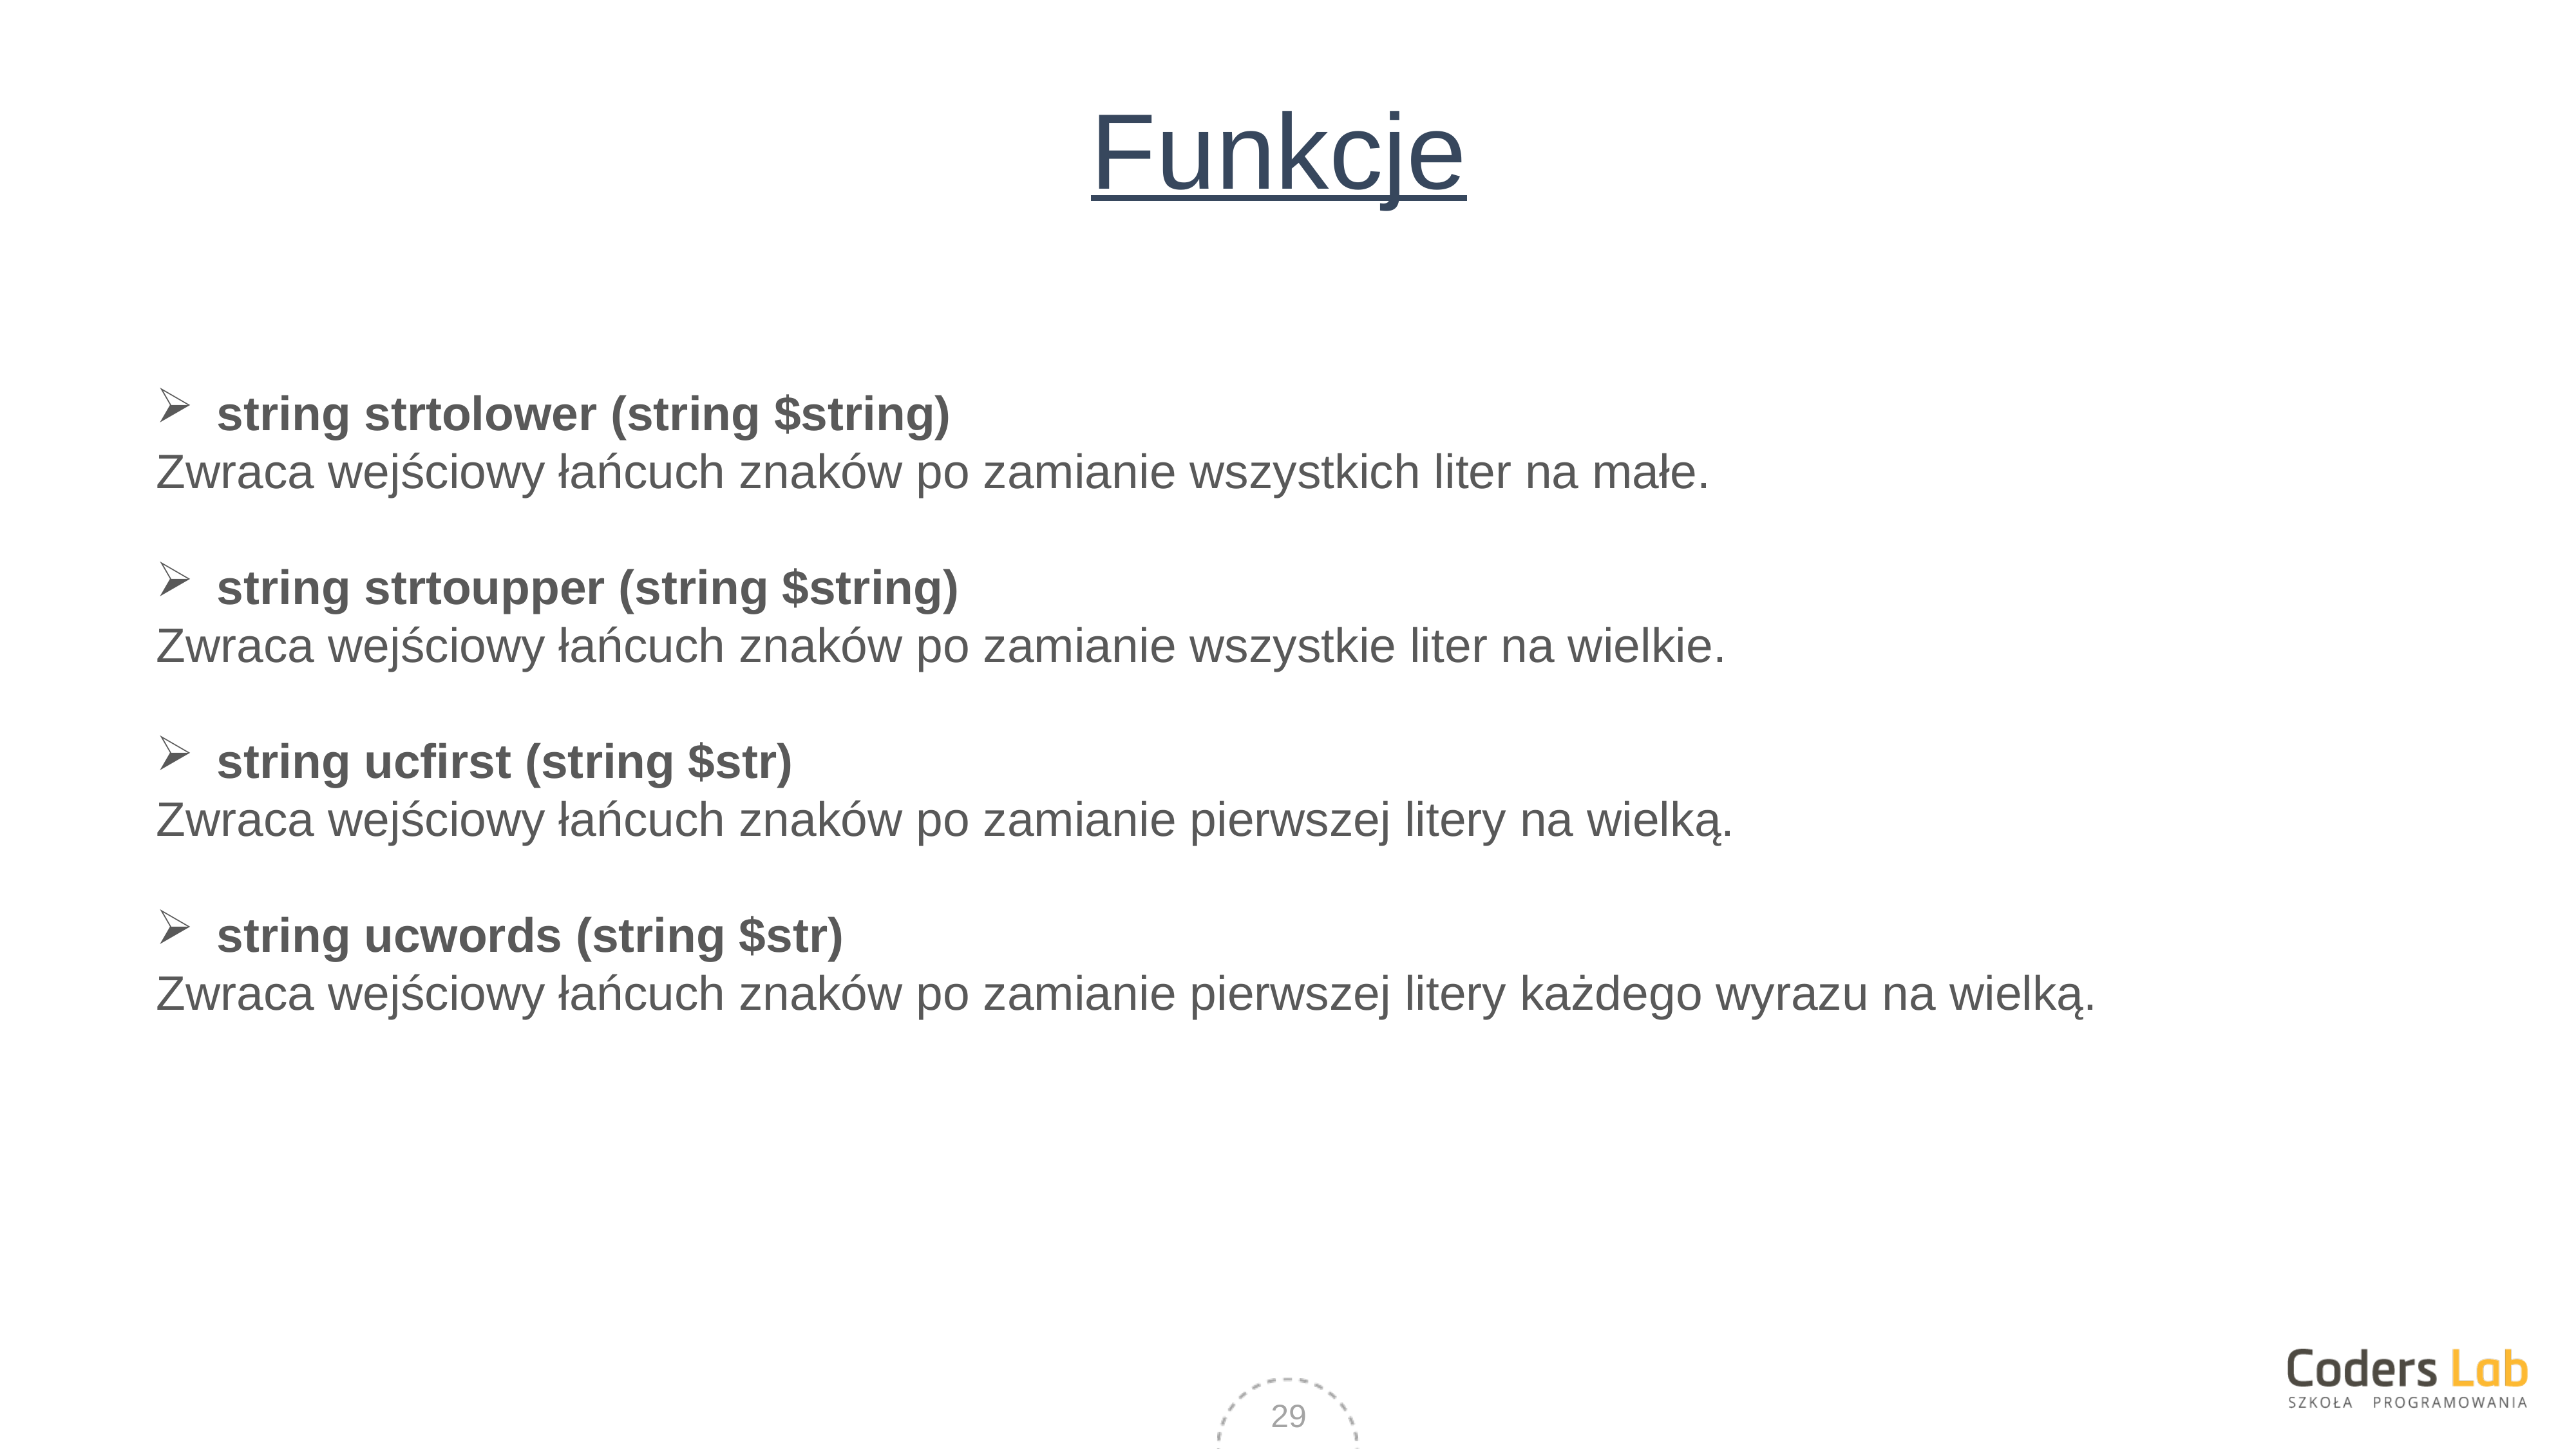

# Funkcje
string strtolower (string $string)
Zwraca wejściowy łańcuch znaków po zamianie wszystkich liter na małe.
string strtoupper (string $string)
Zwraca wejściowy łańcuch znaków po zamianie wszystkie liter na wielkie.
string ucfirst (string $str)
Zwraca wejściowy łańcuch znaków po zamianie pierwszej litery na wielką.
string ucwords (string $str)
Zwraca wejściowy łańcuch znaków po zamianie pierwszej litery każdego wyrazu na wielką.
29